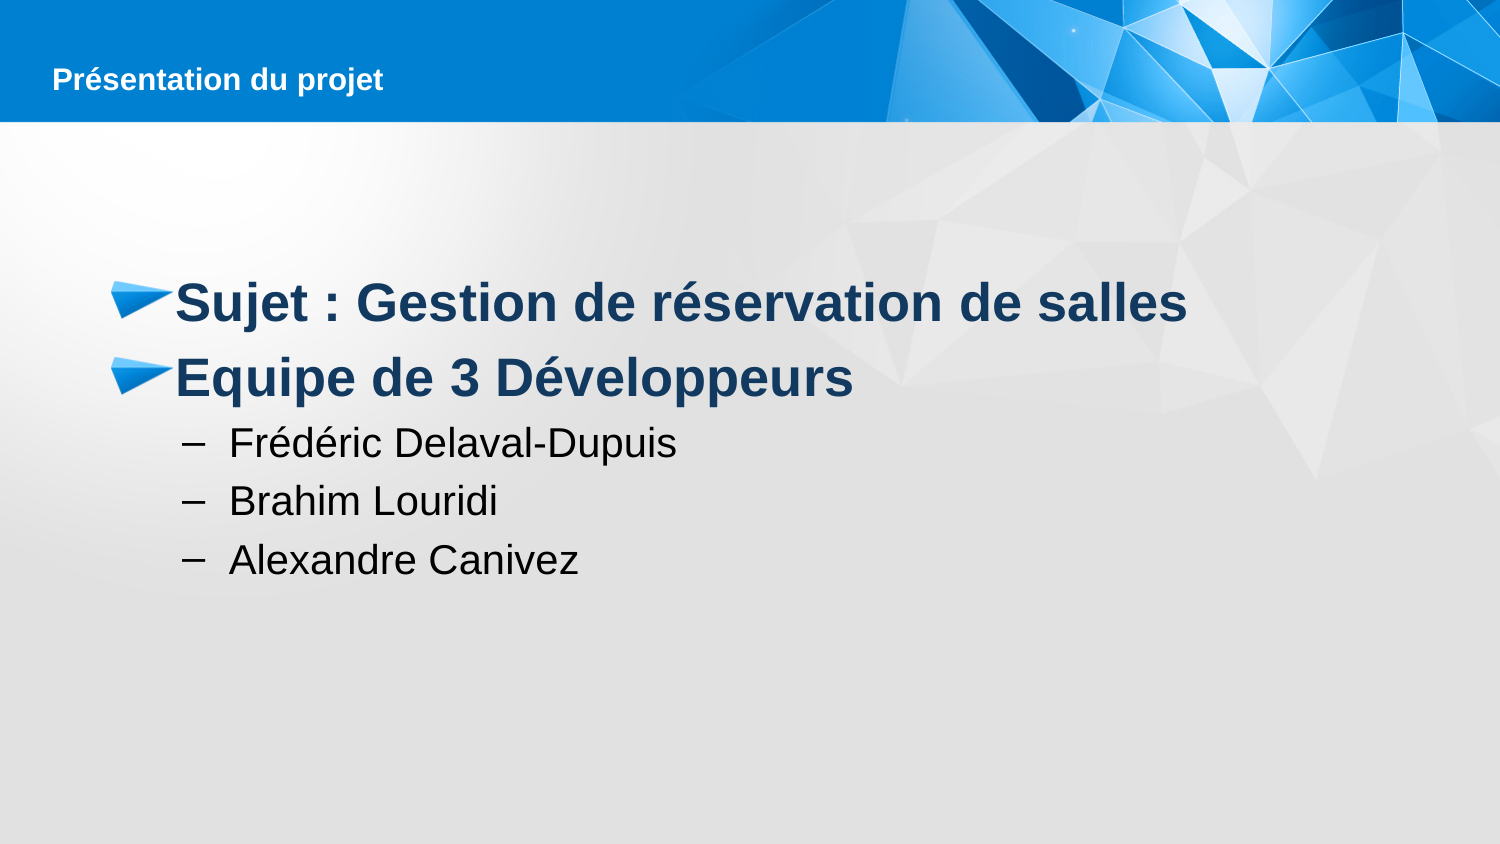

#
Présentation du projet

Sujet : Gestion de réservation de salles
Equipe de 3 Développeurs
Frédéric Delaval-Dupuis
Brahim Louridi
Alexandre Canivez